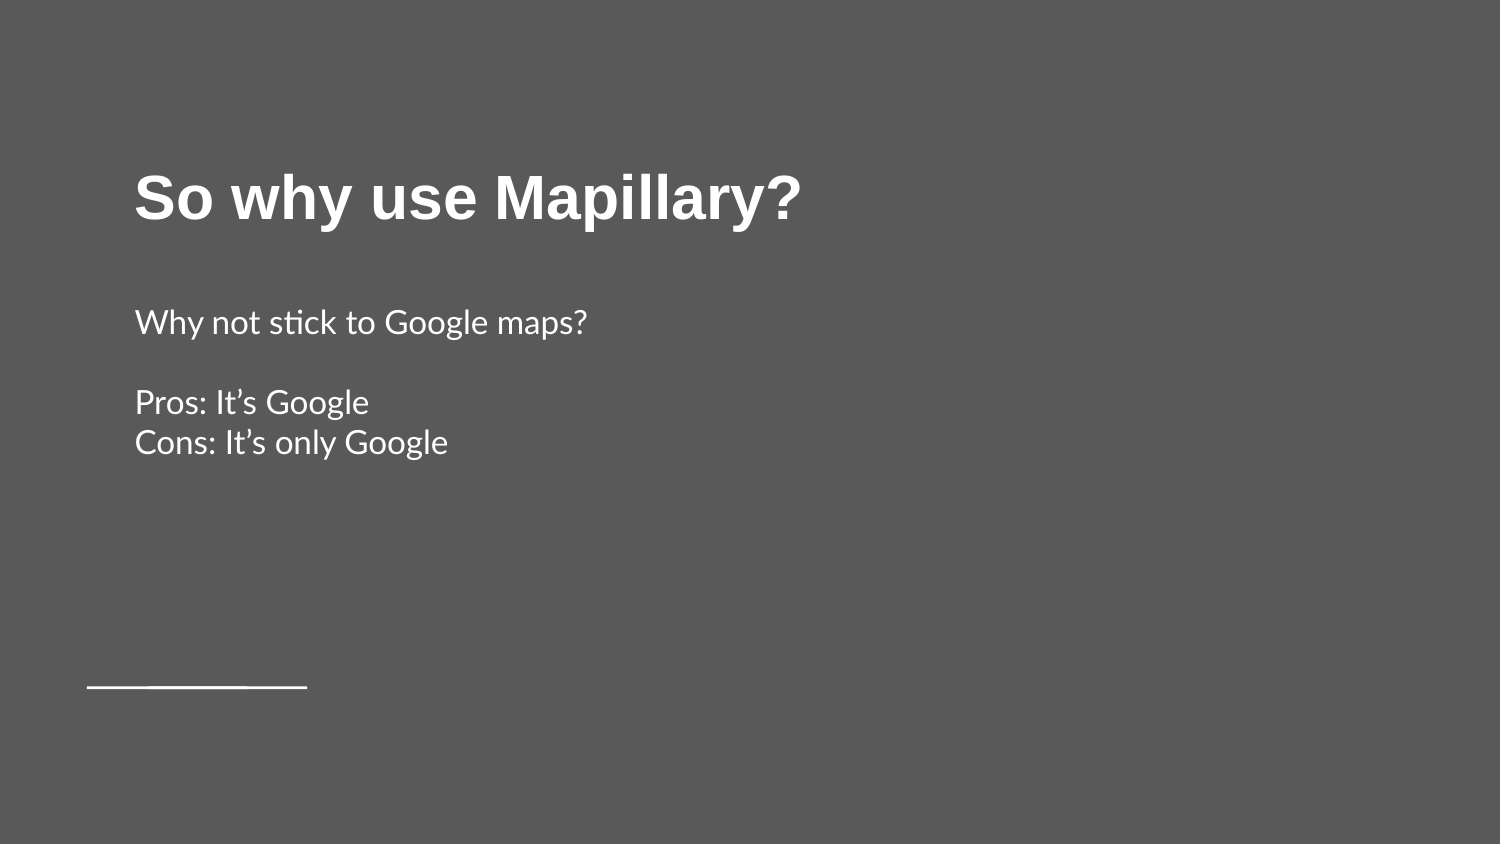

# So why use Mapillary?
Why not stick to Google maps?

Pros: It’s Google
Cons: It’s only Google